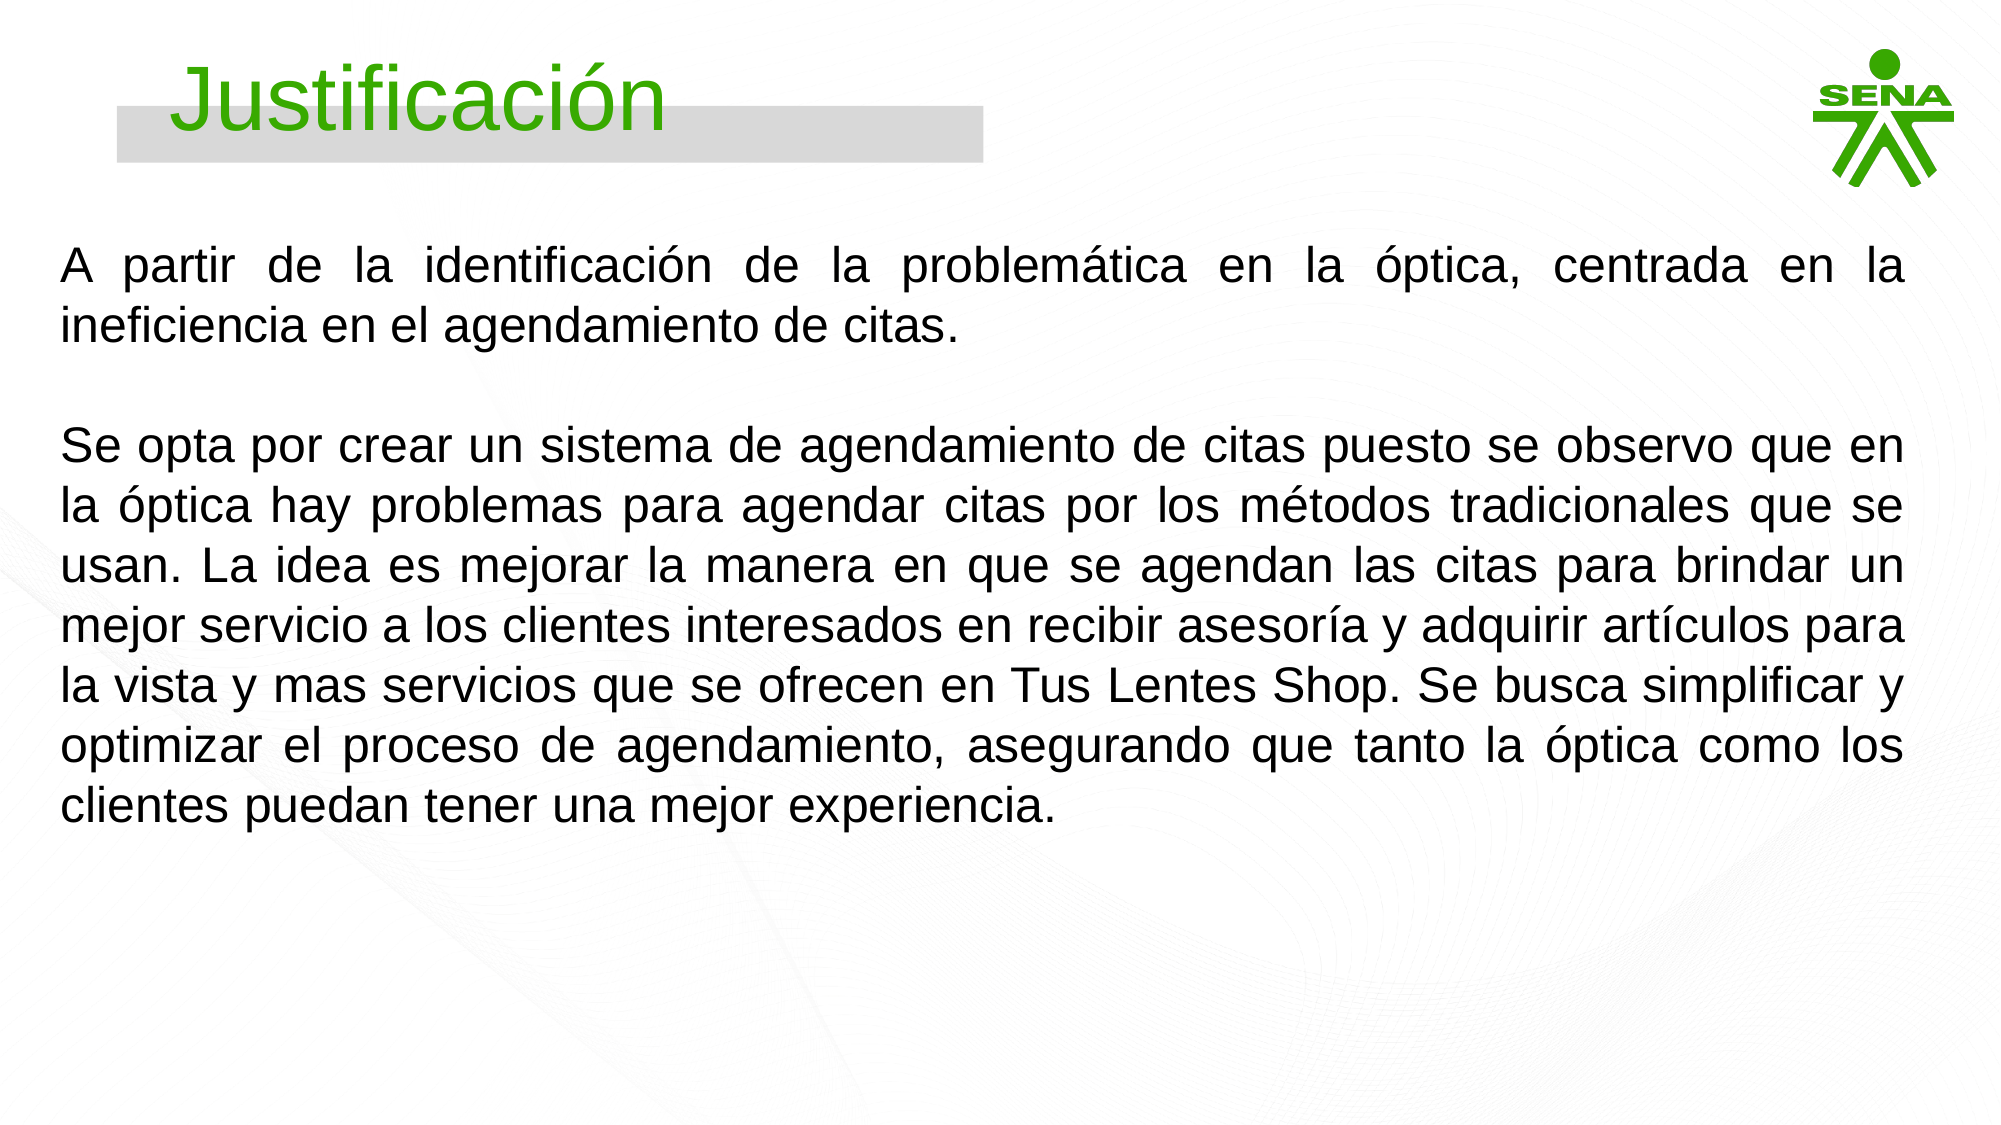

Justificación

A partir de la identificación de la problemática en la óptica, centrada en la ineficiencia en el agendamiento de citas.

Se opta por crear un sistema de agendamiento de citas puesto se observo que en la óptica hay problemas para agendar citas por los métodos tradicionales que se usan. La idea es mejorar la manera en que se agendan las citas para brindar un mejor servicio a los clientes interesados en recibir asesoría y adquirir artículos para la vista y mas servicios que se ofrecen en Tus Lentes Shop. Se busca simplificar y optimizar el proceso de agendamiento, asegurando que tanto la óptica como los clientes puedan tener una mejor experiencia.